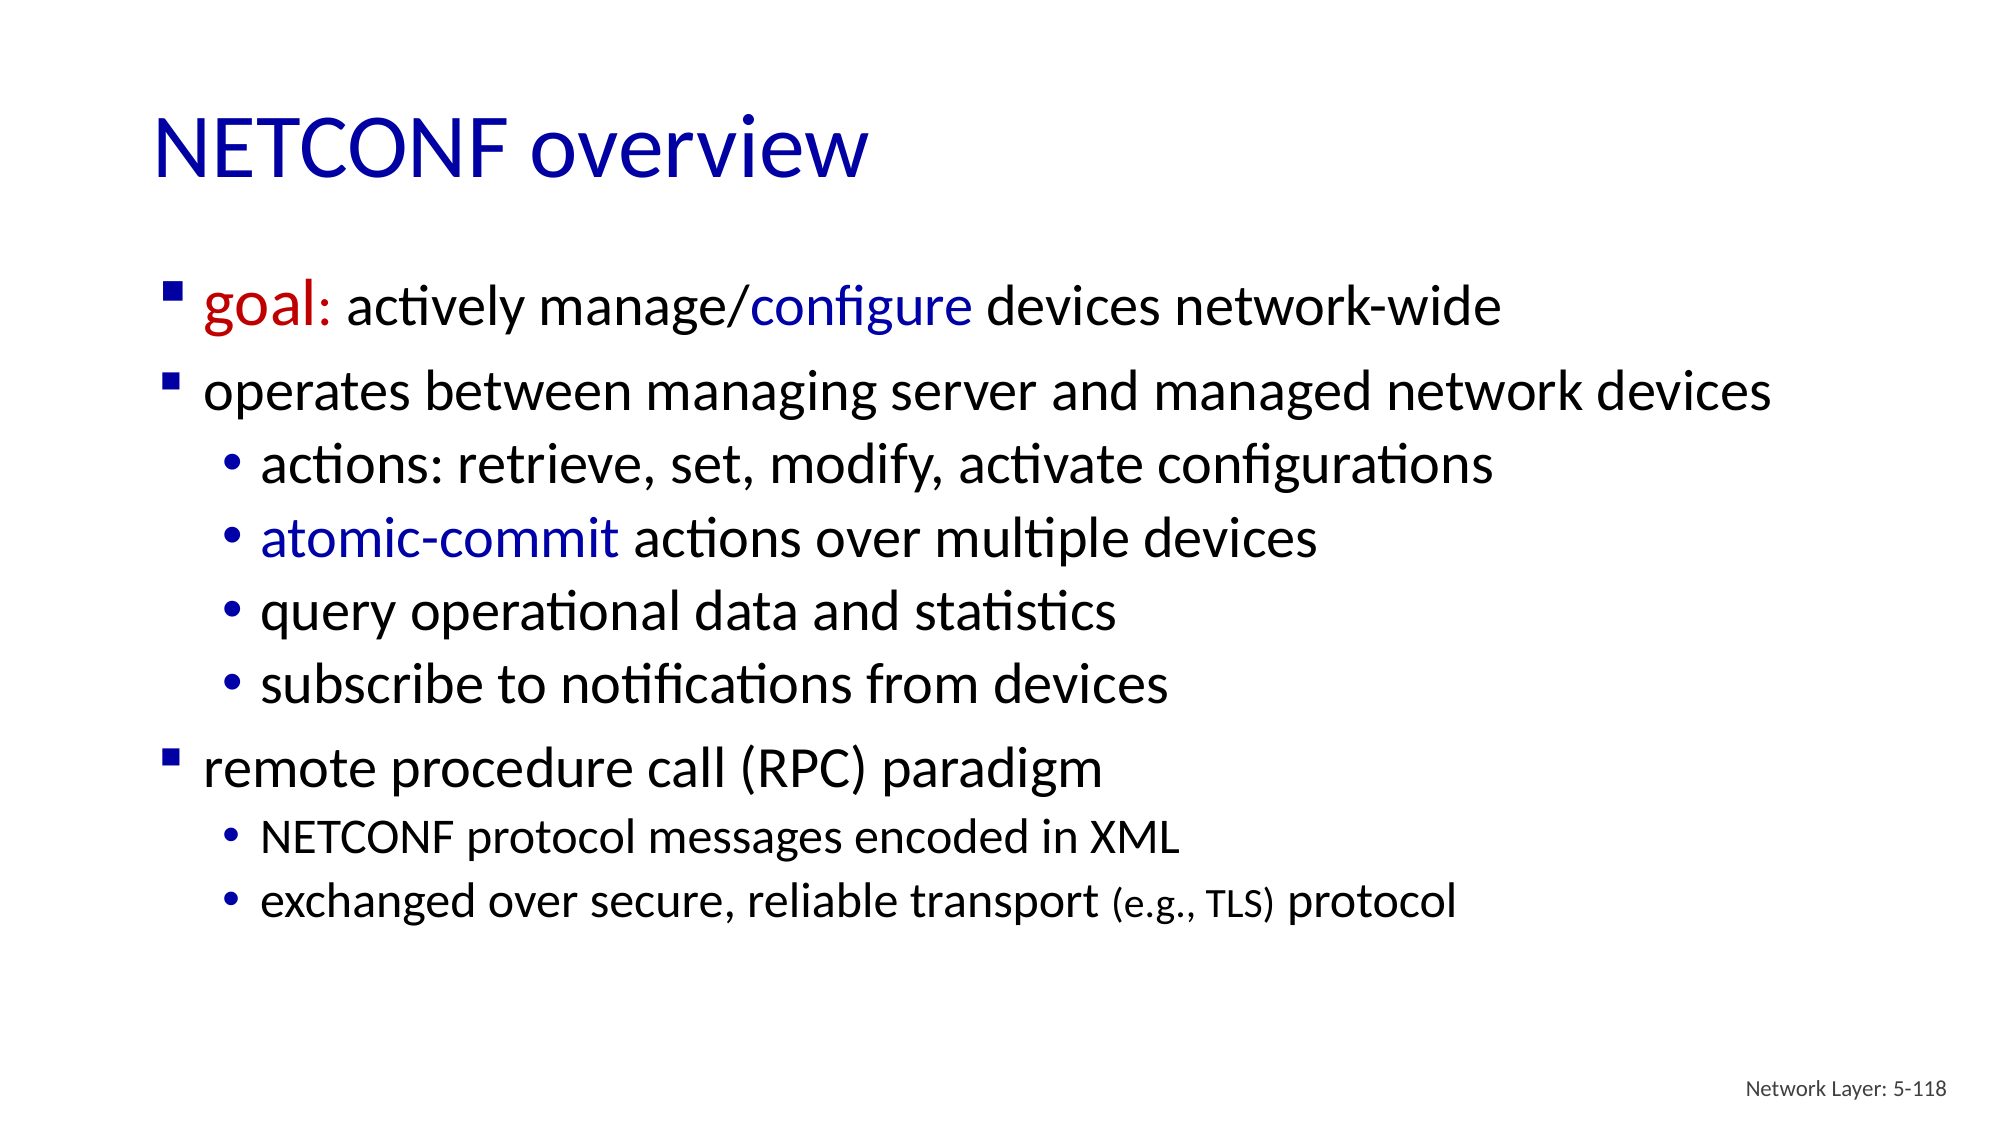

# NETCONF overview
goal: actively manage/configure devices network-wide
operates between managing server and managed network devices
actions: retrieve, set, modify, activate configurations
atomic-commit actions over multiple devices
query operational data and statistics
subscribe to notifications from devices
remote procedure call (RPC) paradigm
NETCONF protocol messages encoded in XML
exchanged over secure, reliable transport (e.g., TLS) protocol

Network Layer: 5-118